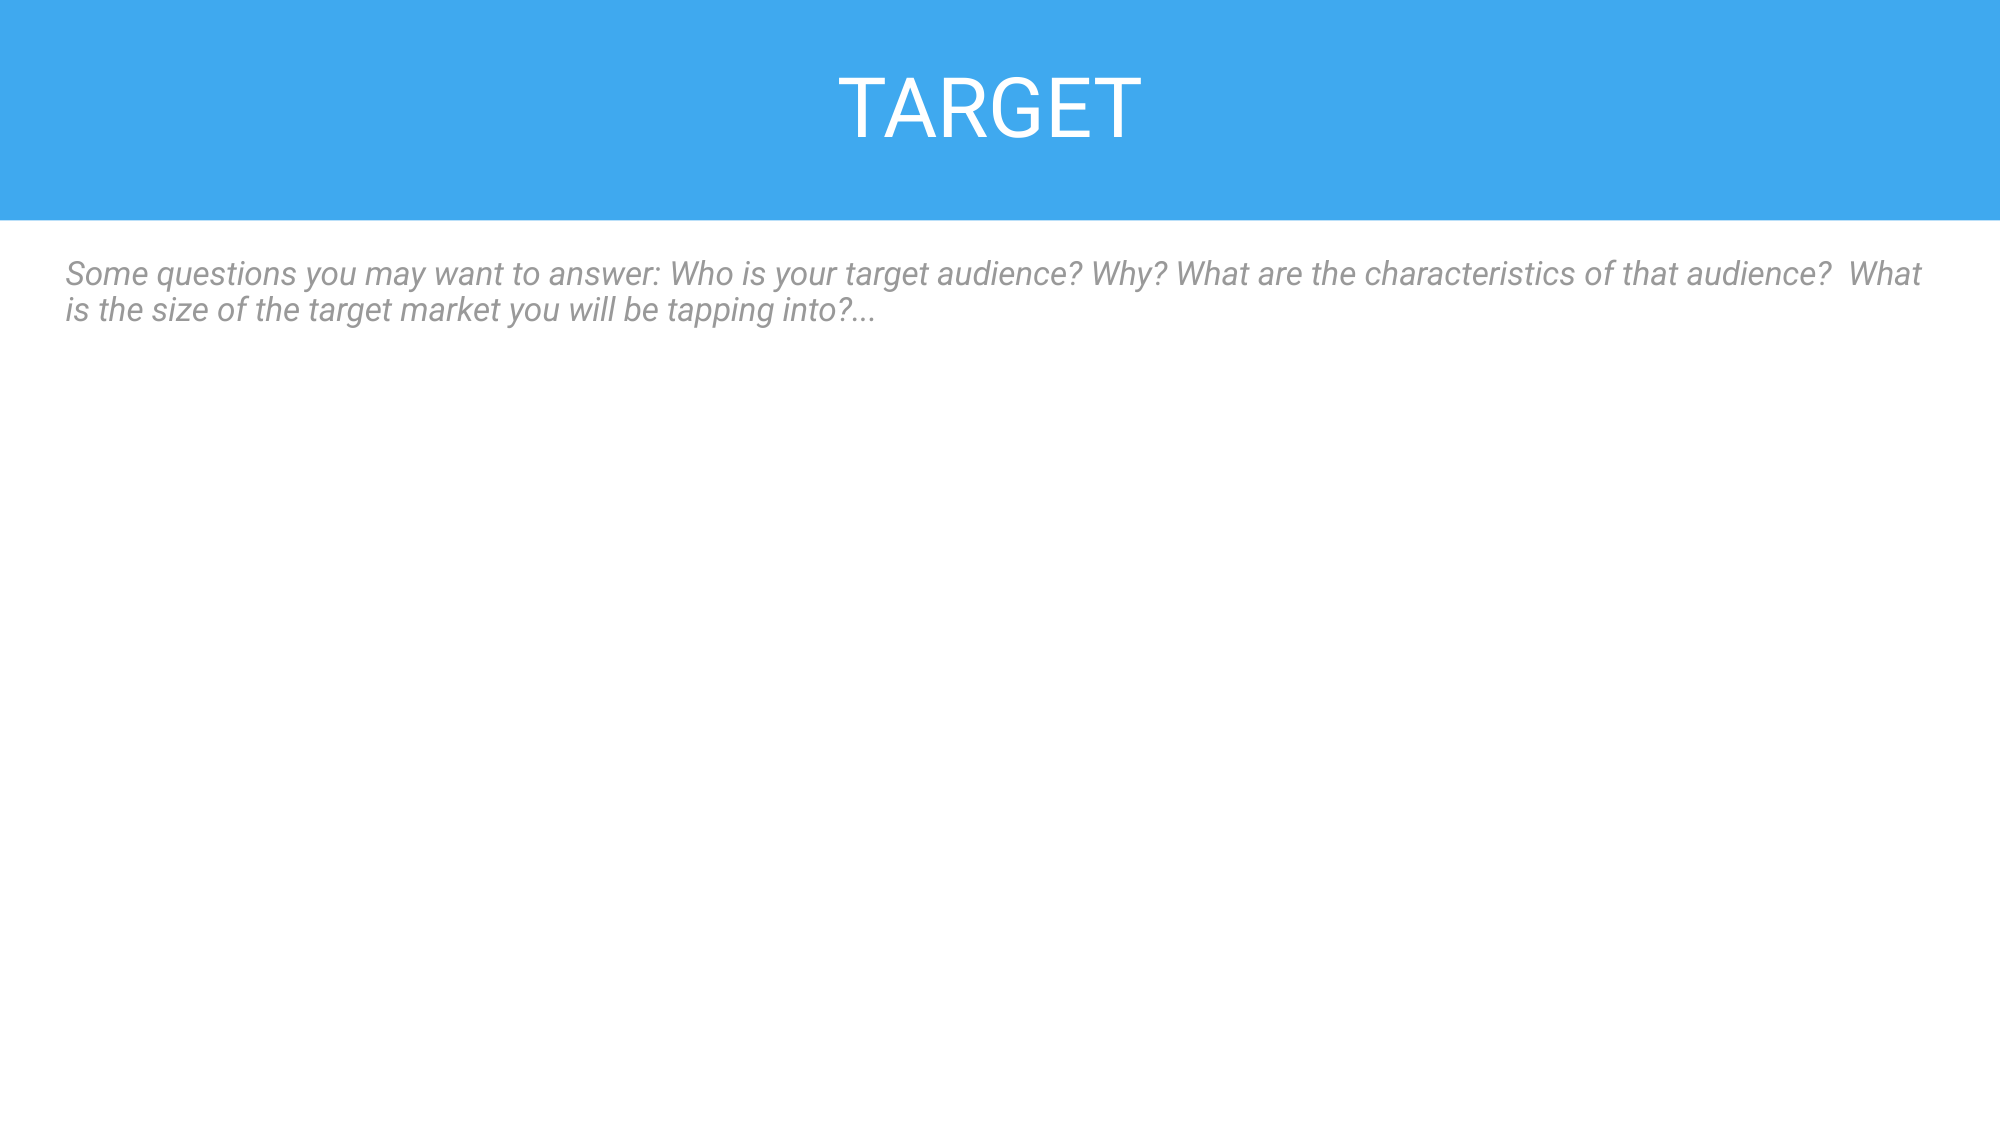

# TARGET
Some questions you may want to answer: Who is your target audience? Why? What are the characteristics of that audience?  What is the size of the target market you will be tapping into?...